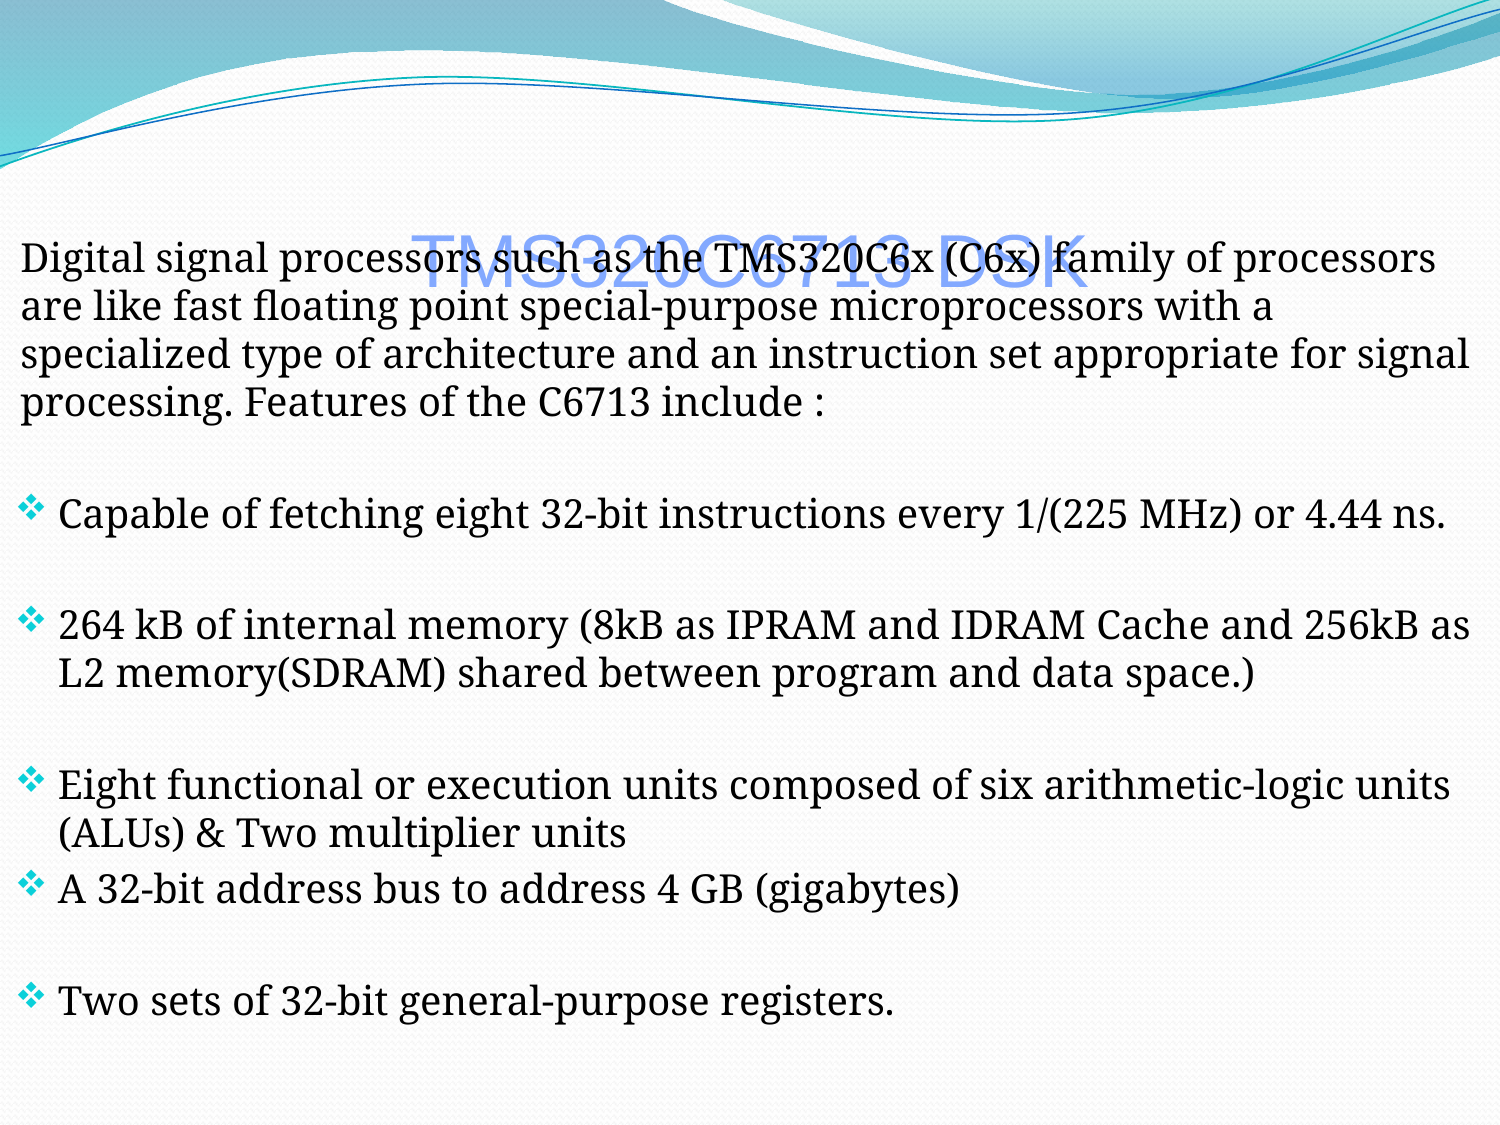

# TMS320C6713 DSK
Digital signal processors such as the TMS320C6x (C6x) family of processors are like fast floating point special-purpose microprocessors with a specialized type of architecture and an instruction set appropriate for signal processing. Features of the C6713 include :

Capable of fetching eight 32-bit instructions every 1/(225 MHz) or 4.44 ns.

264 kB of internal memory (8kB as IPRAM and IDRAM Cache and 256kB as L2 memory(SDRAM) shared between program and data space.)

Eight functional or execution units composed of six arithmetic-logic units (ALUs) & Two multiplier units
A 32-bit address bus to address 4 GB (gigabytes)

Two sets of 32-bit general-purpose registers.